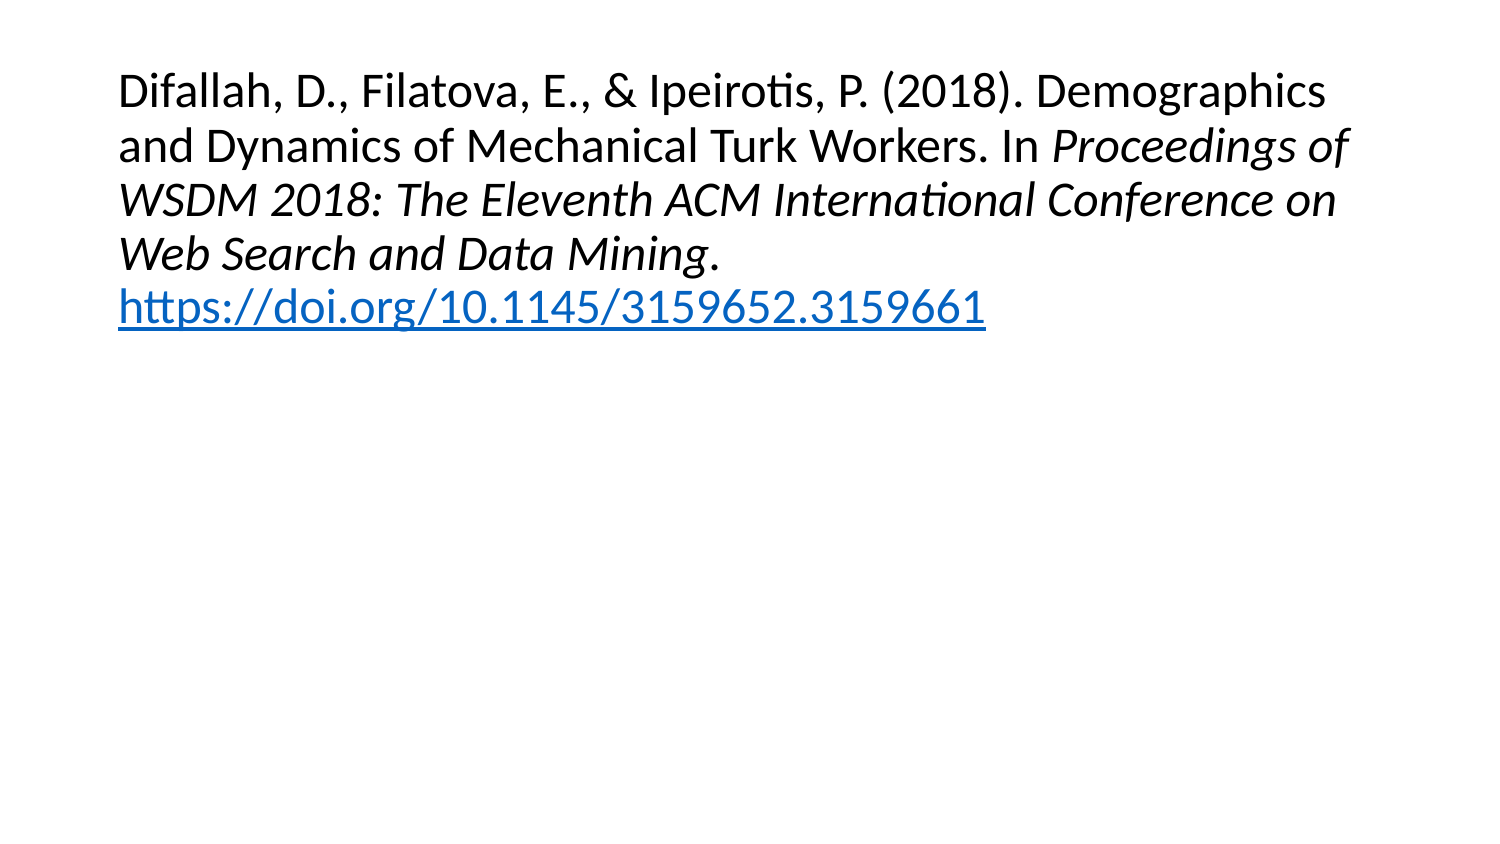

Difallah, D., Filatova, E., & Ipeirotis, P. (2018). Demographics and Dynamics of Mechanical Turk Workers. In Proceedings of WSDM 2018: The Eleventh ACM International Conference on Web Search and Data Mining. https://doi.org/10.1145/3159652.3159661